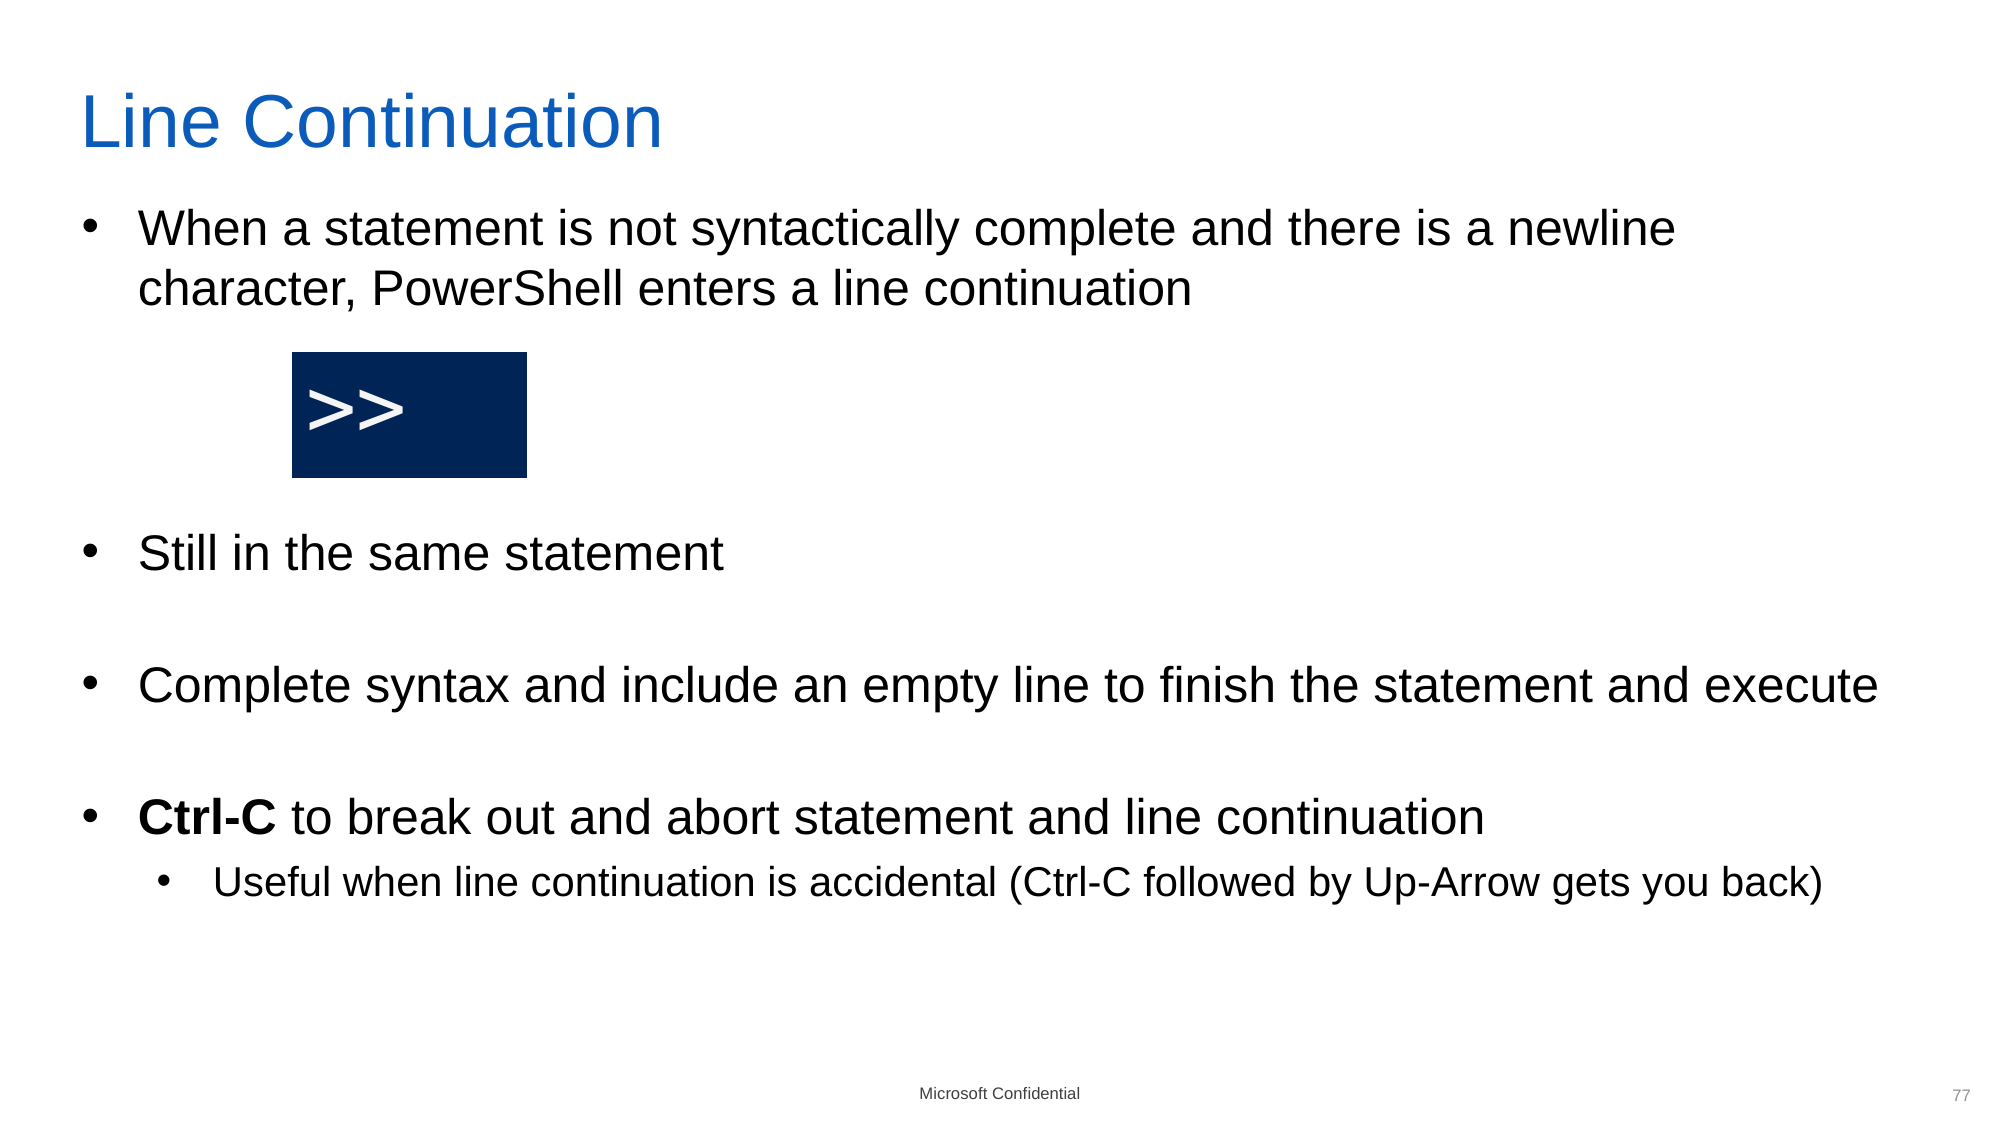

# Line Continuation
Statement Termination
When a statement is not syntactically complete and there is a newline character, PowerShell enters a line continuation

Still in the same statement

Complete syntax and include an empty line to finish the statement and execute

Ctrl-C to break out and abort statement and line continuation
Useful when line continuation is accidental (Ctrl-C followed by Up-Arrow gets you back)

| >> |
| --- |
Microsoft Confidential
77